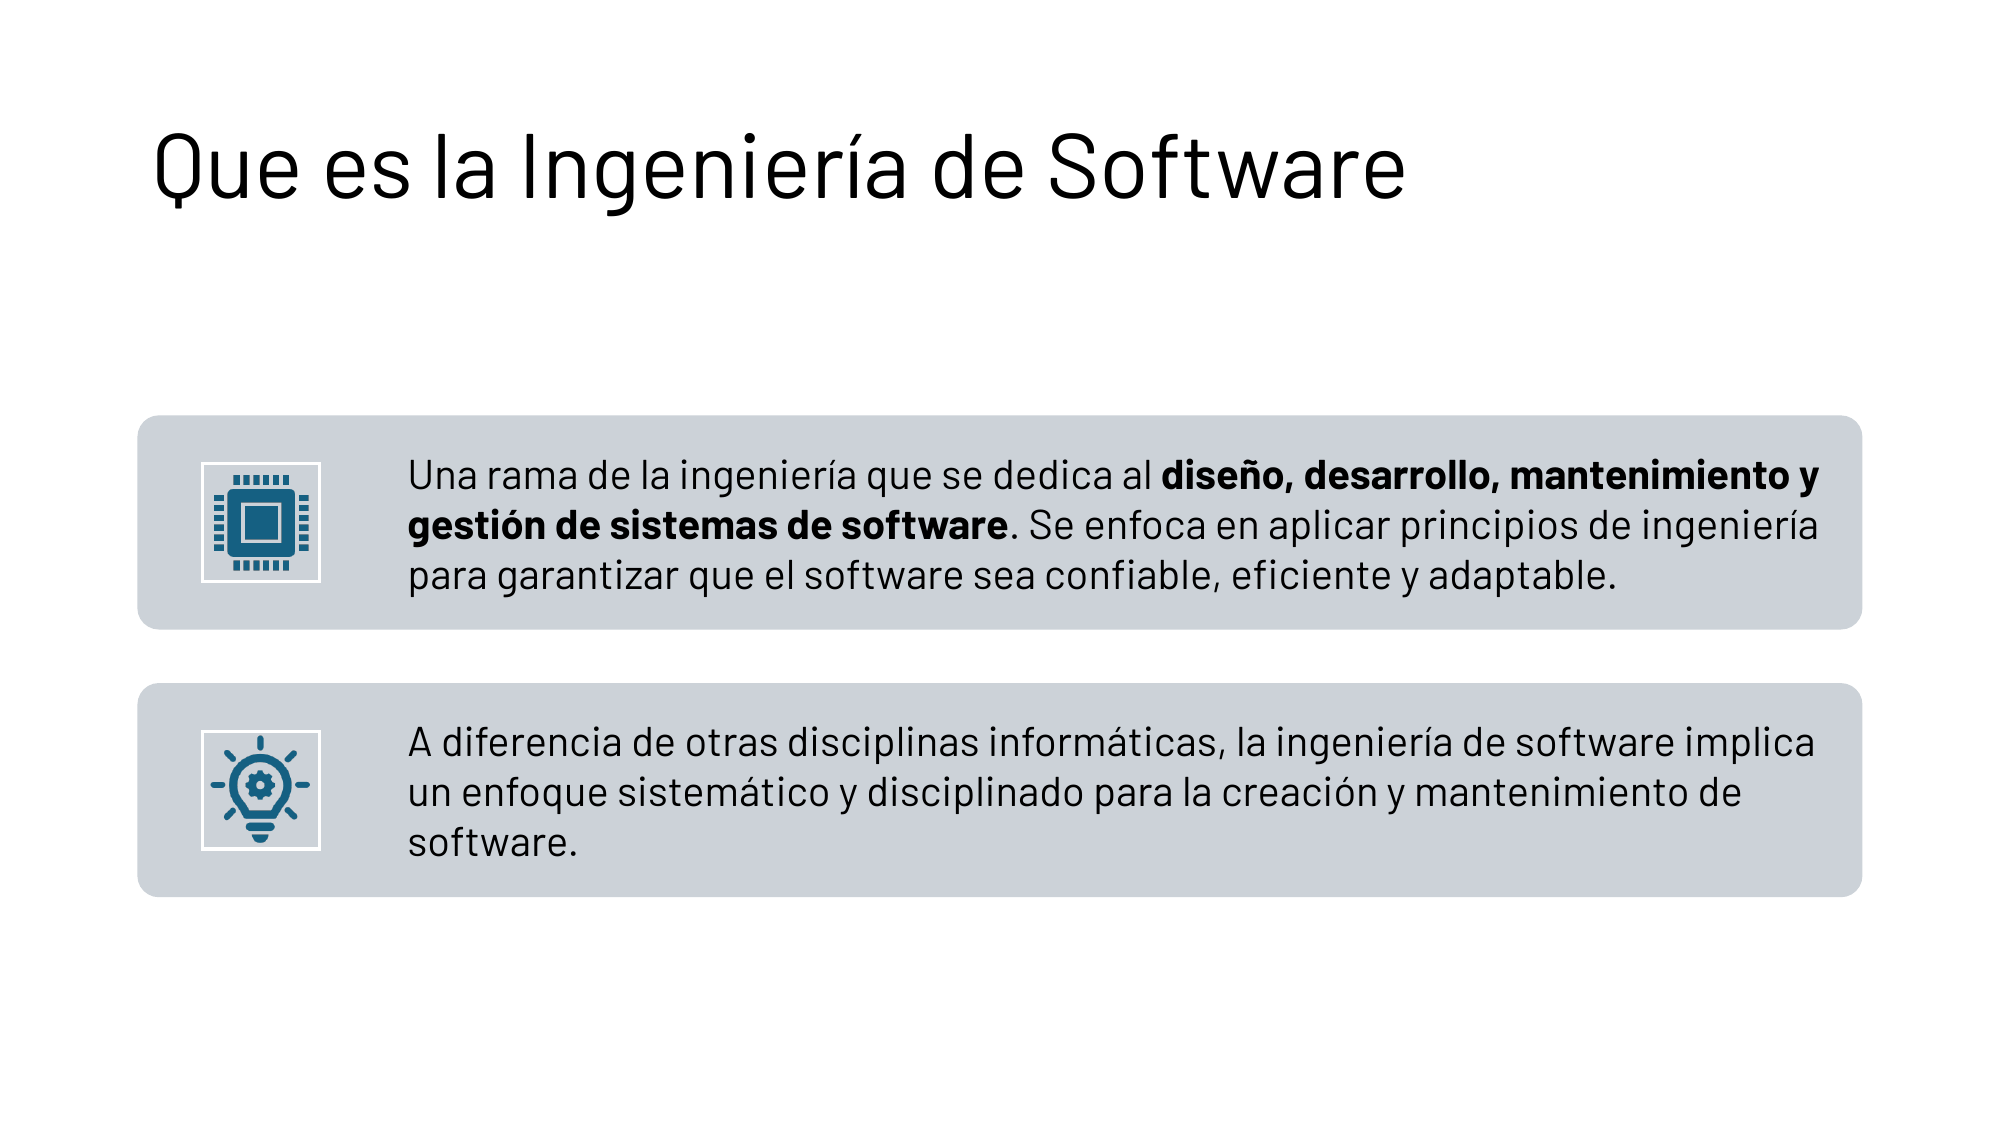

# Que es la Ingeniería de Software
Una rama de la ingeniería que se dedica al diseño, desarrollo, mantenimiento y gestión de sistemas de software. Se enfoca en aplicar principios de ingeniería para garantizar que el software sea confiable, eficiente y adaptable.
A diferencia de otras disciplinas informáticas, la ingeniería de software implica un enfoque sistemático y disciplinado para la creación y mantenimiento de software.